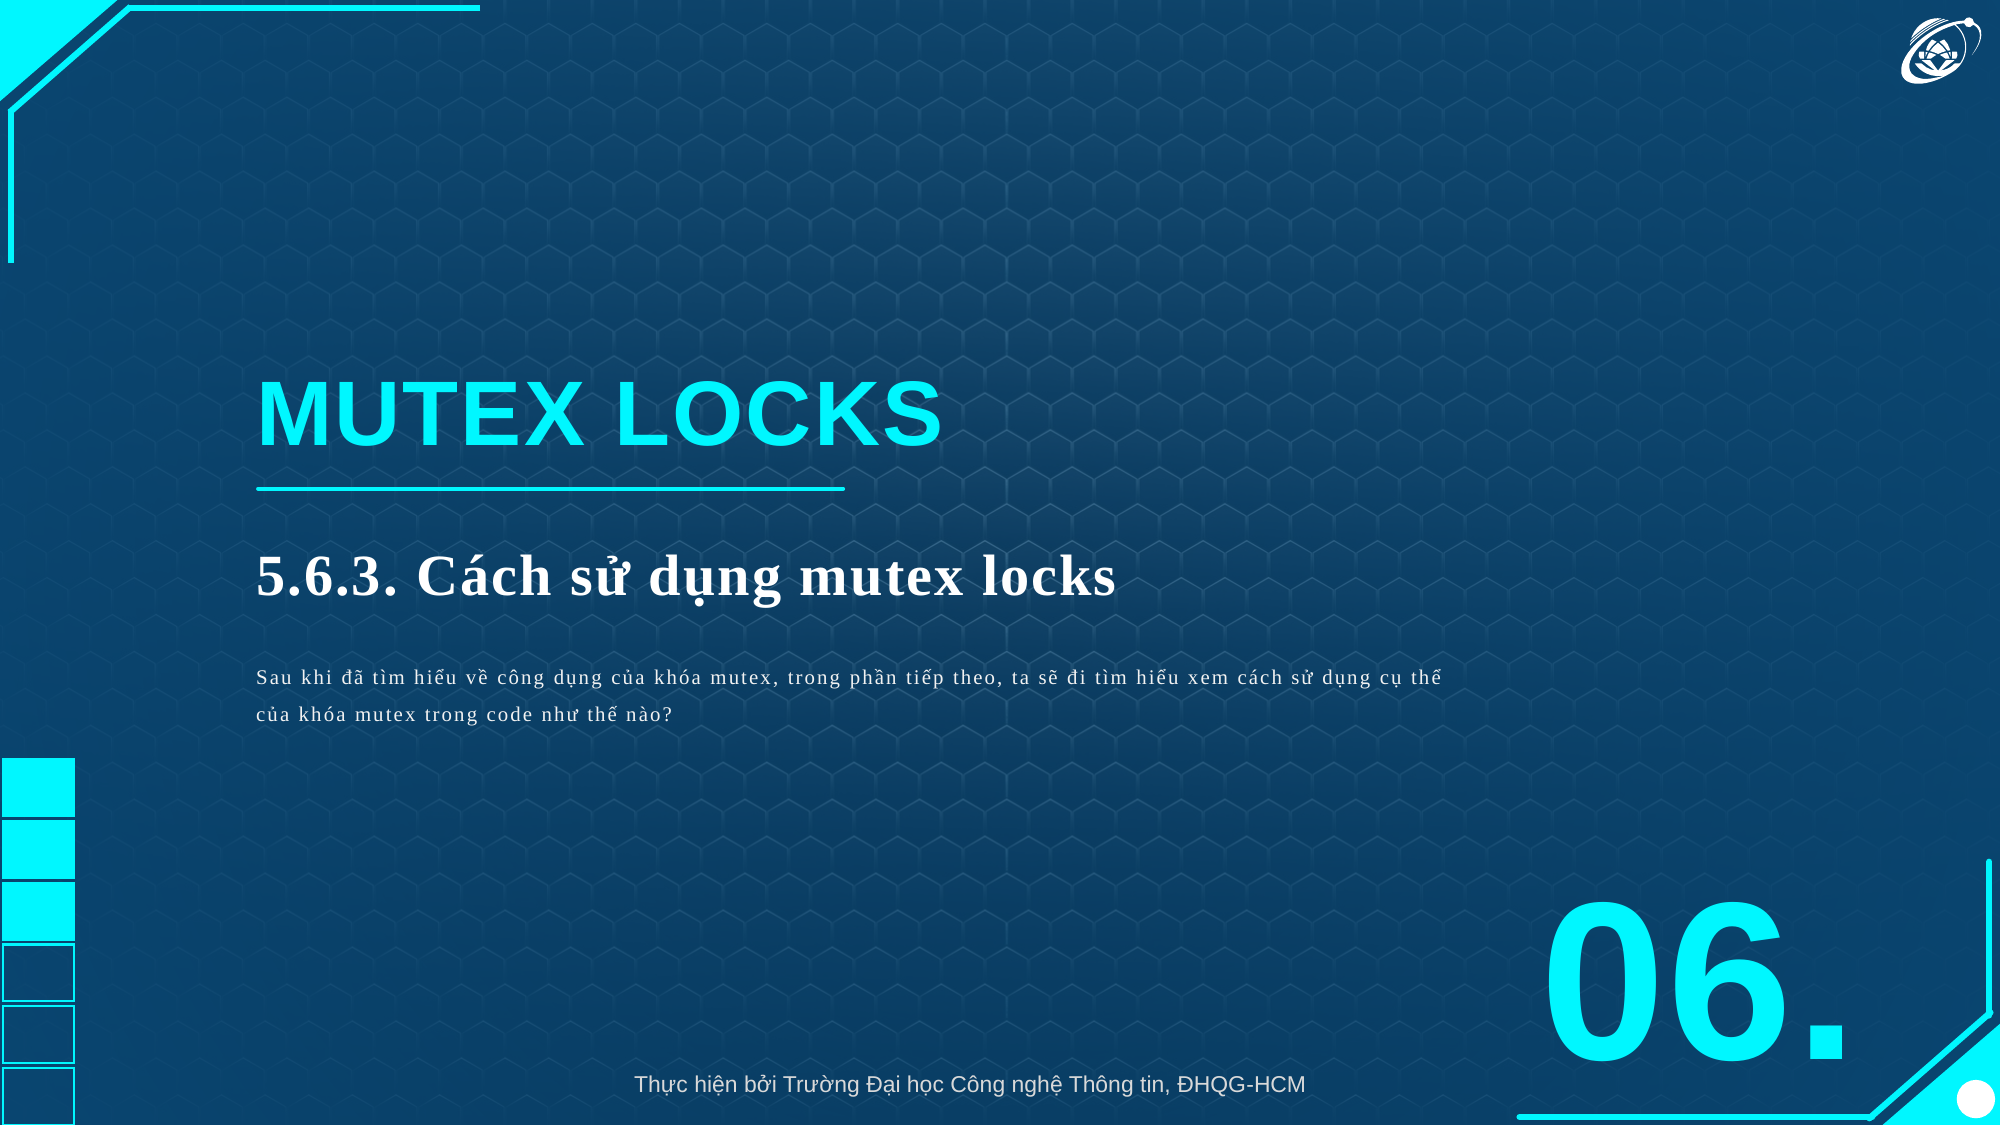

MUTEX LOCKS
5.6.3. Cách sử dụng mutex locks
Sau khi đã tìm hiểu về công dụng của khóa mutex, trong phần tiếp theo, ta sẽ đi tìm hiểu xem cách sử dụng cụ thể của khóa mutex trong code như thế nào?
06.
Thực hiện bởi Trường Đại học Công nghệ Thông tin, ĐHQG-HCM
64